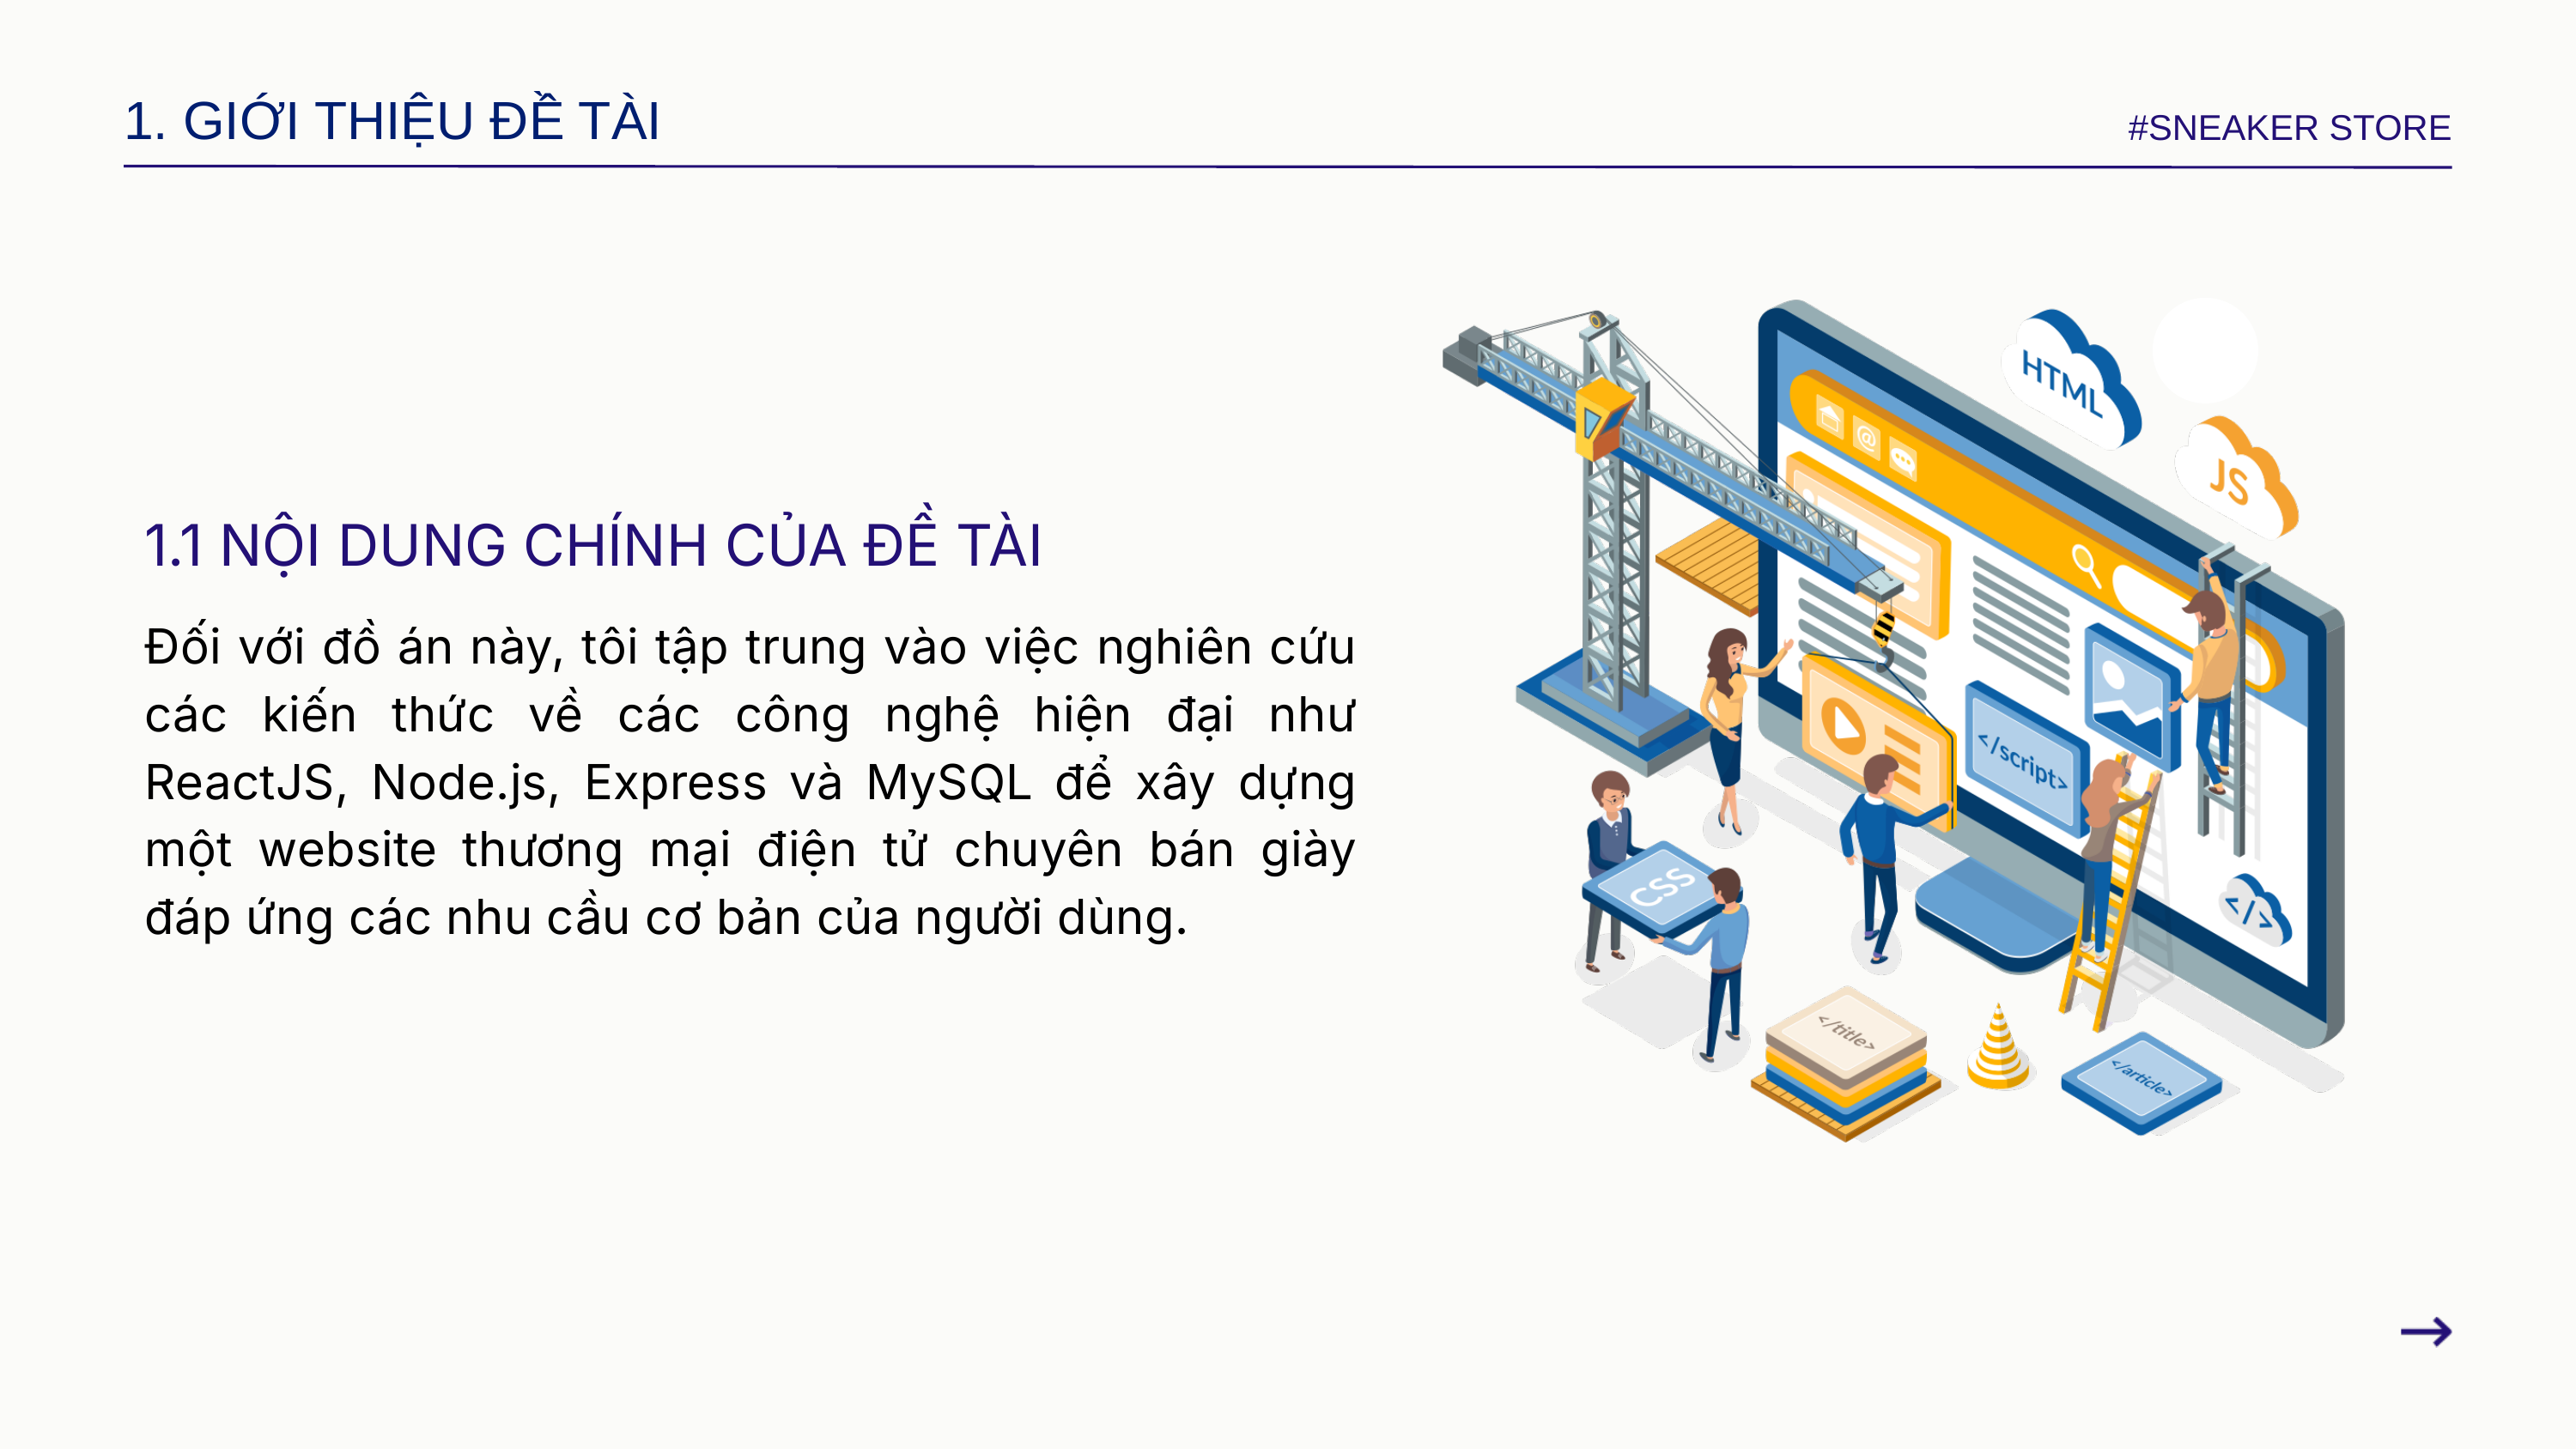

1. GIỚI THIỆU ĐỀ TÀI
#SNEAKER STORE

1.1 NỘI DUNG CHÍNH CỦA ĐỀ TÀI
Đối với đồ án này, tôi tập trung vào việc nghiên cứu các kiến thức về các công nghệ hiện đại như ReactJS, Node.js, Express và MySQL để xây dựng một website thương mại điện tử chuyên bán giày đáp ứng các nhu cầu cơ bản của người dùng.